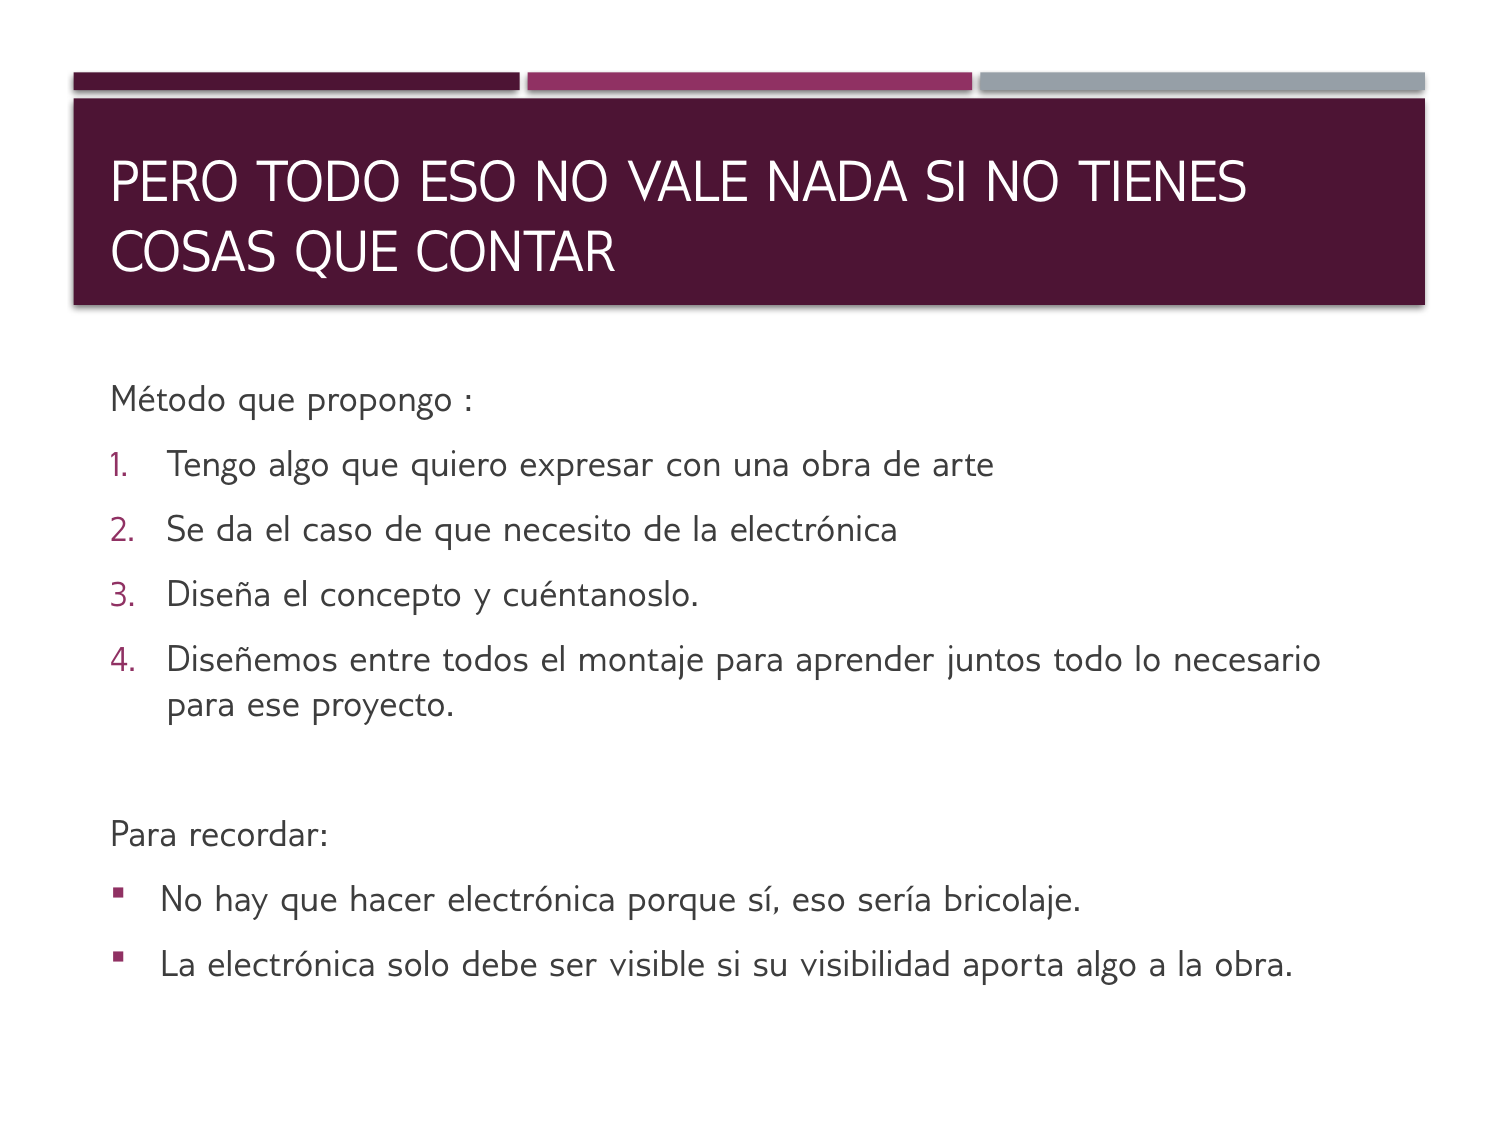

# Pero todo eso no vale nada si no tienes cosas que contar
Método que propongo :
Tengo algo que quiero expresar con una obra de arte
Se da el caso de que necesito de la electrónica
Diseña el concepto y cuéntanoslo.
Diseñemos entre todos el montaje para aprender juntos todo lo necesario para ese proyecto.

Para recordar:
No hay que hacer electrónica porque sí, eso sería bricolaje.
La electrónica solo debe ser visible si su visibilidad aporta algo a la obra.